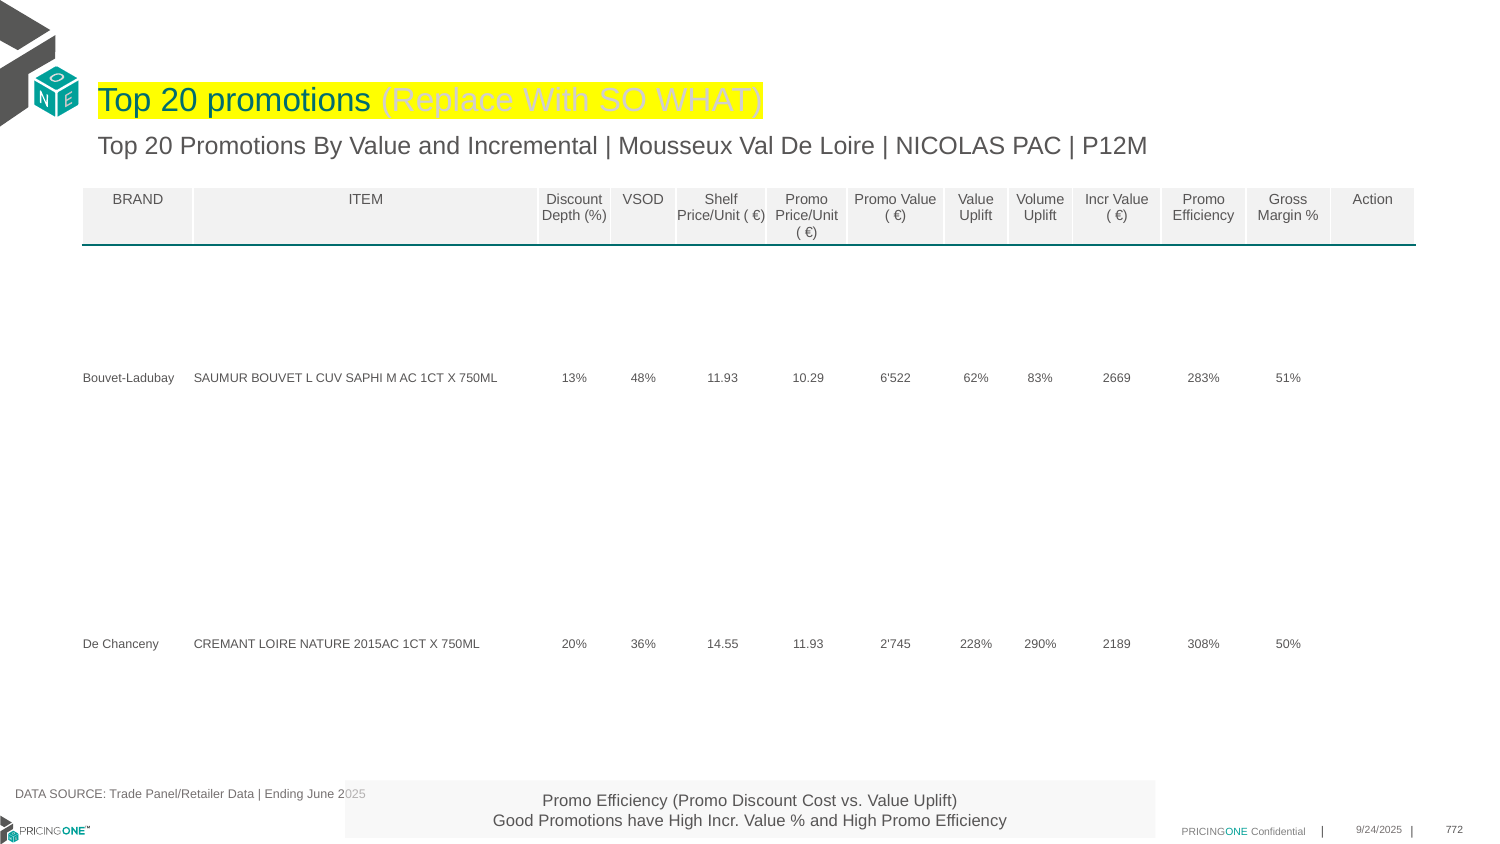

# Top 20 promotions (Replace With SO WHAT)
Top 20 Promotions By Value and Incremental | Mousseux Val De Loire | NICOLAS PAC | P12M
| BRAND | ITEM | Discount Depth (%) | VSOD | Shelf Price/Unit ( €) | Promo Price/Unit ( €) | Promo Value ( €) | Value Uplift | Volume Uplift | Incr Value ( €) | Promo Efficiency | Gross Margin % | Action |
| --- | --- | --- | --- | --- | --- | --- | --- | --- | --- | --- | --- | --- |
| Bouvet-Ladubay | SAUMUR BOUVET L CUV SAPHI M AC 1CT X 750ML | 13% | 48% | 11.93 | 10.29 | 6'522 | 62% | 83% | 2669 | 283% | 51% |  |
| De Chanceny | CREMANT LOIRE NATURE 2015AC 1CT X 750ML | 20% | 36% | 14.55 | 11.93 | 2'745 | 228% | 290% | 2189 | 308% | 50% |  |
DATA SOURCE: Trade Panel/Retailer Data | Ending June 2025
Promo Efficiency (Promo Discount Cost vs. Value Uplift)
Good Promotions have High Incr. Value % and High Promo Efficiency

9/24/2025
772